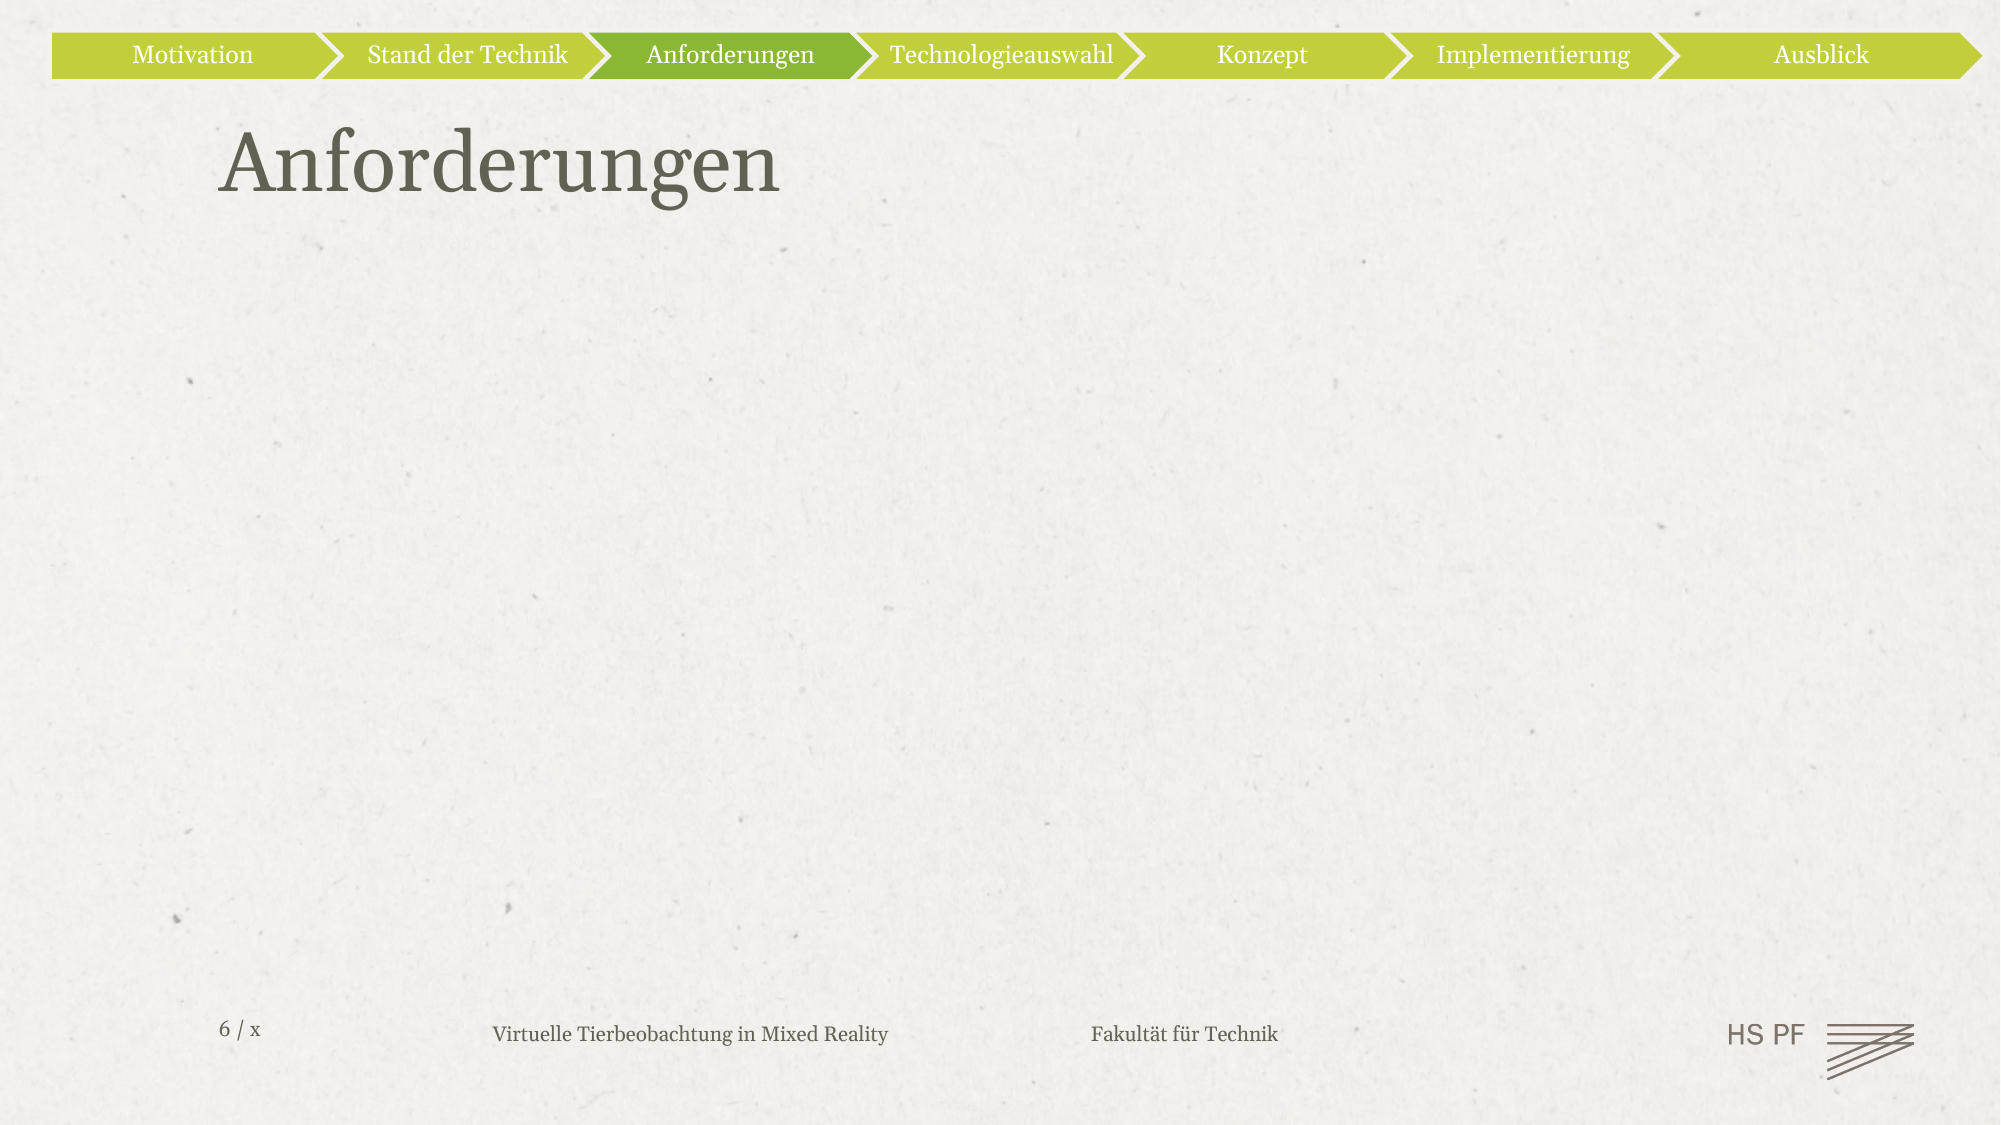

Motivation
   Stand der Technik
     Anforderungen
 Technologieauswahl
           Konzept
   Implementierung
Ausblick
# Anforderungen